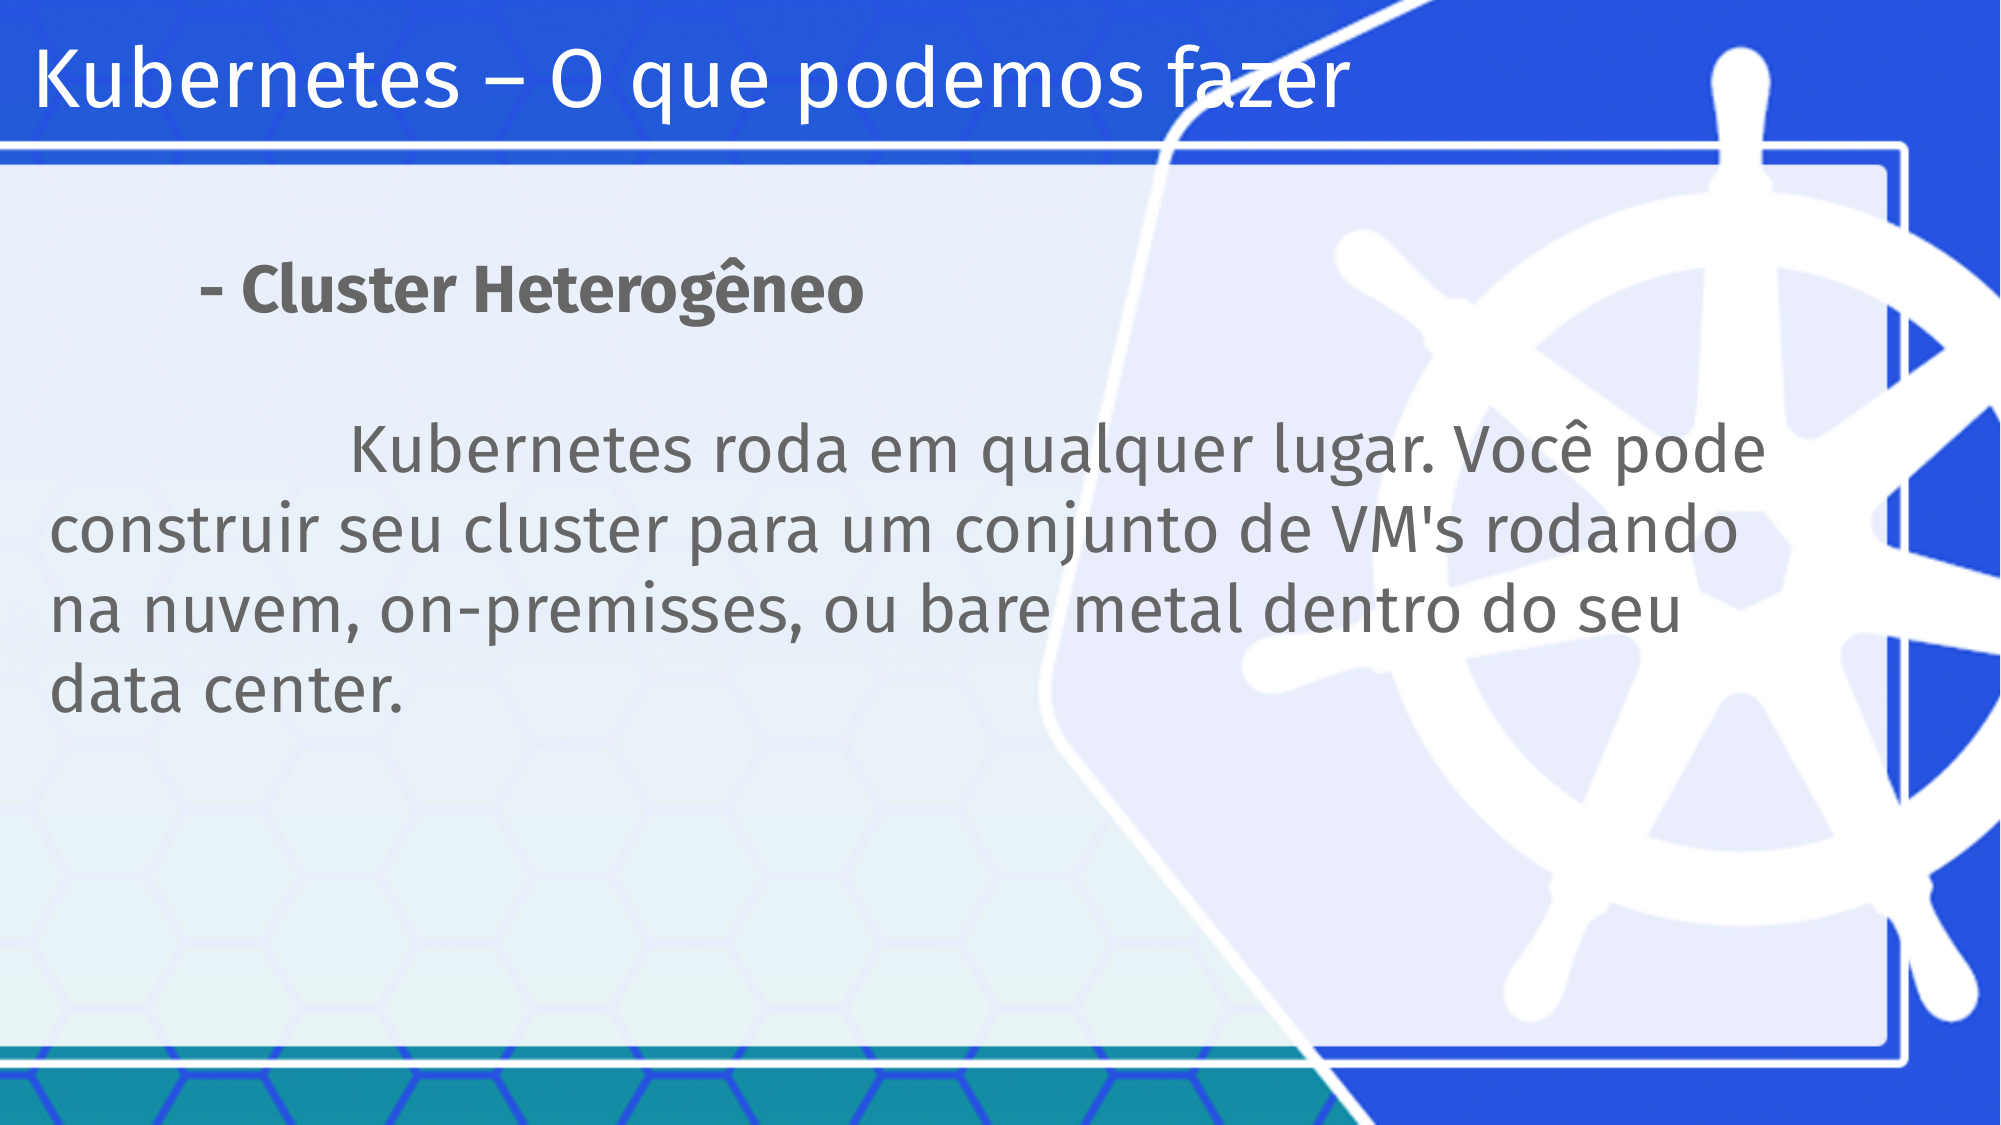

Kubernetes – O que podemos fazer
	- Cluster Heterogêneo

		Kubernetes roda em qualquer lugar. Você pode construir seu cluster para um conjunto de VM's rodando na nuvem, on-premisses, ou bare metal dentro do seu data center.